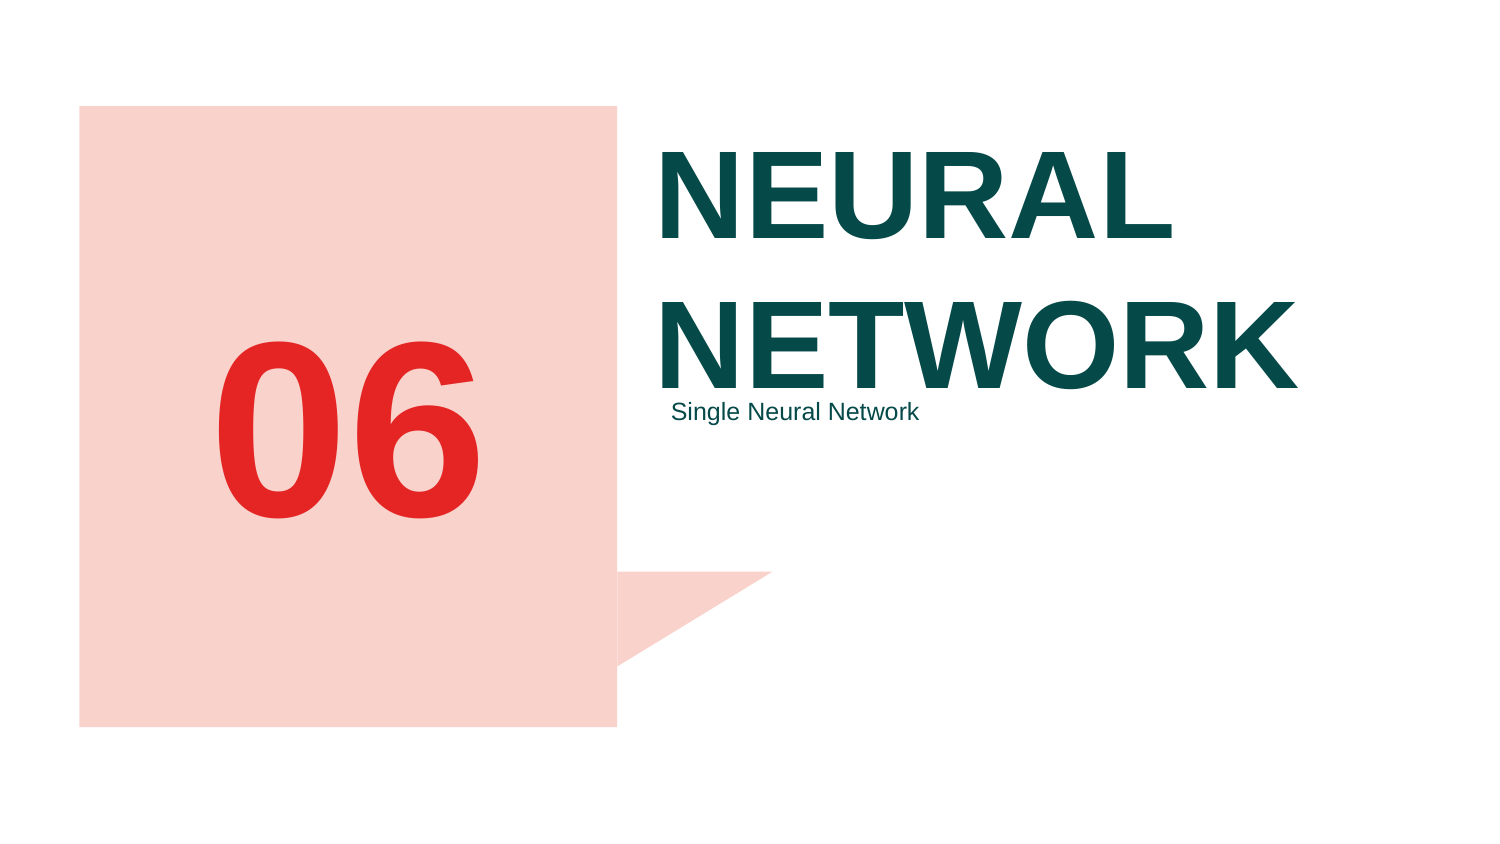

# NEURAL NETWORK
Single Neural Network
06